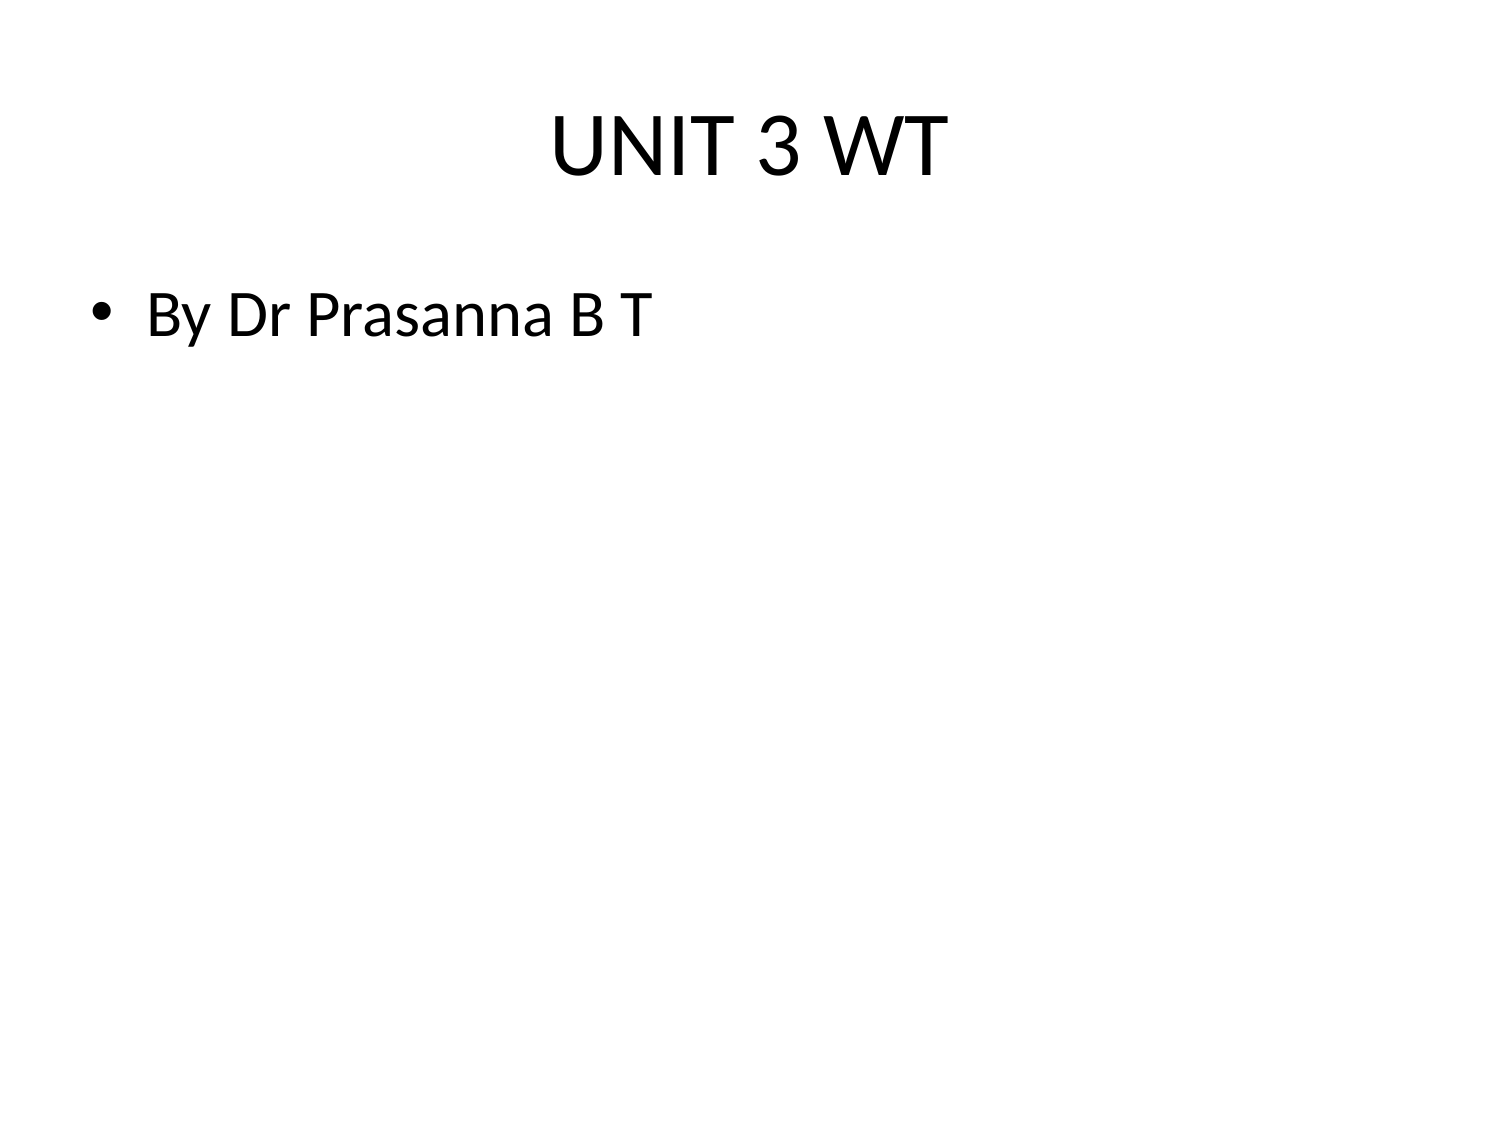

# UNIT 3 WT
By Dr Prasanna B T